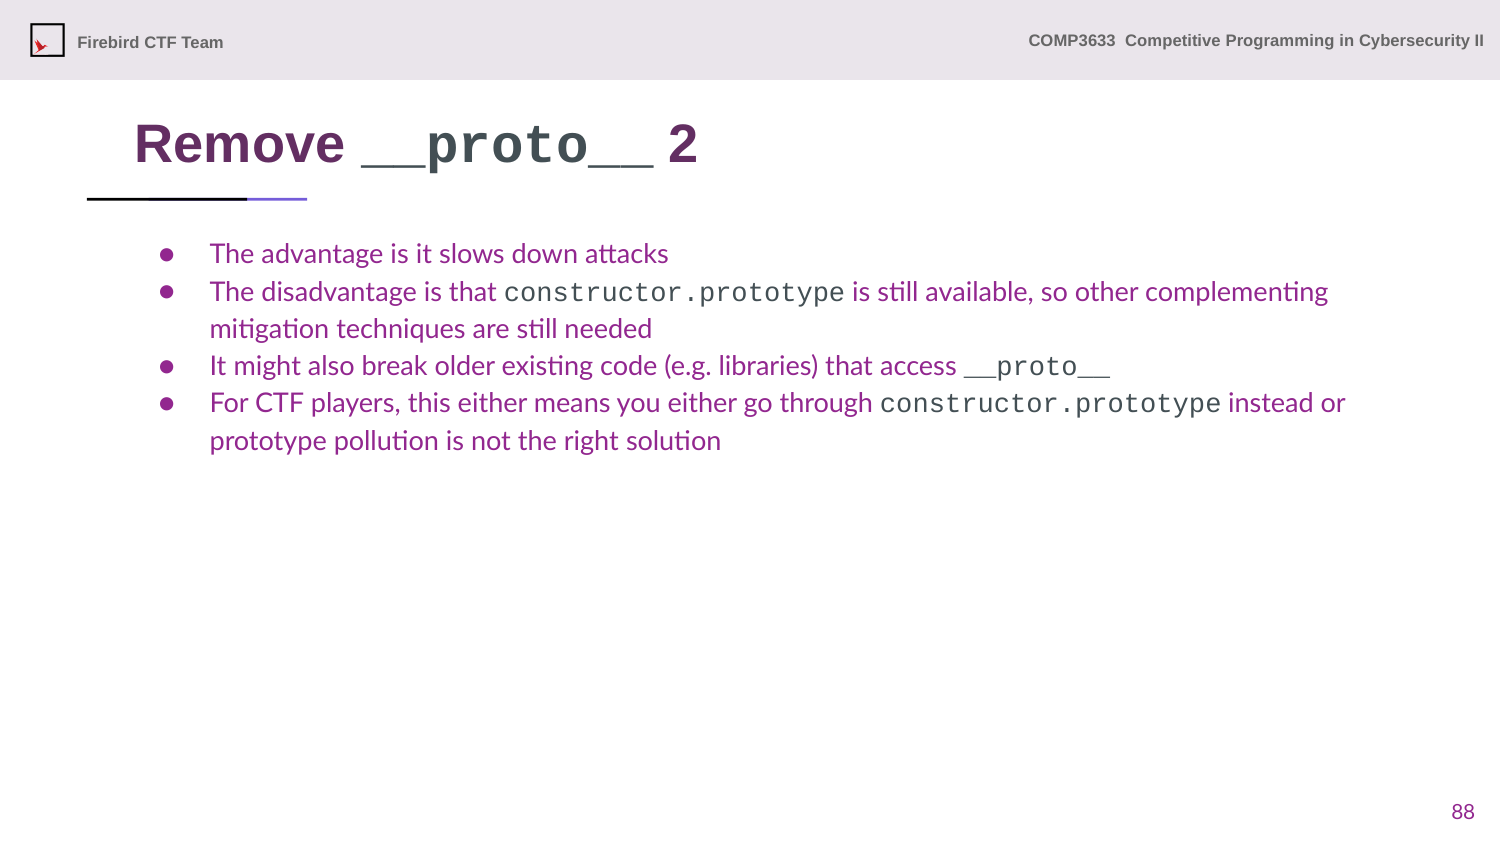

# Remove __proto__ 2
The advantage is it slows down attacks
The disadvantage is that constructor.prototype is still available, so other complementing mitigation techniques are still needed
It might also break older existing code (e.g. libraries) that access __proto__
For CTF players, this either means you either go through constructor.prototype instead or prototype pollution is not the right solution
88